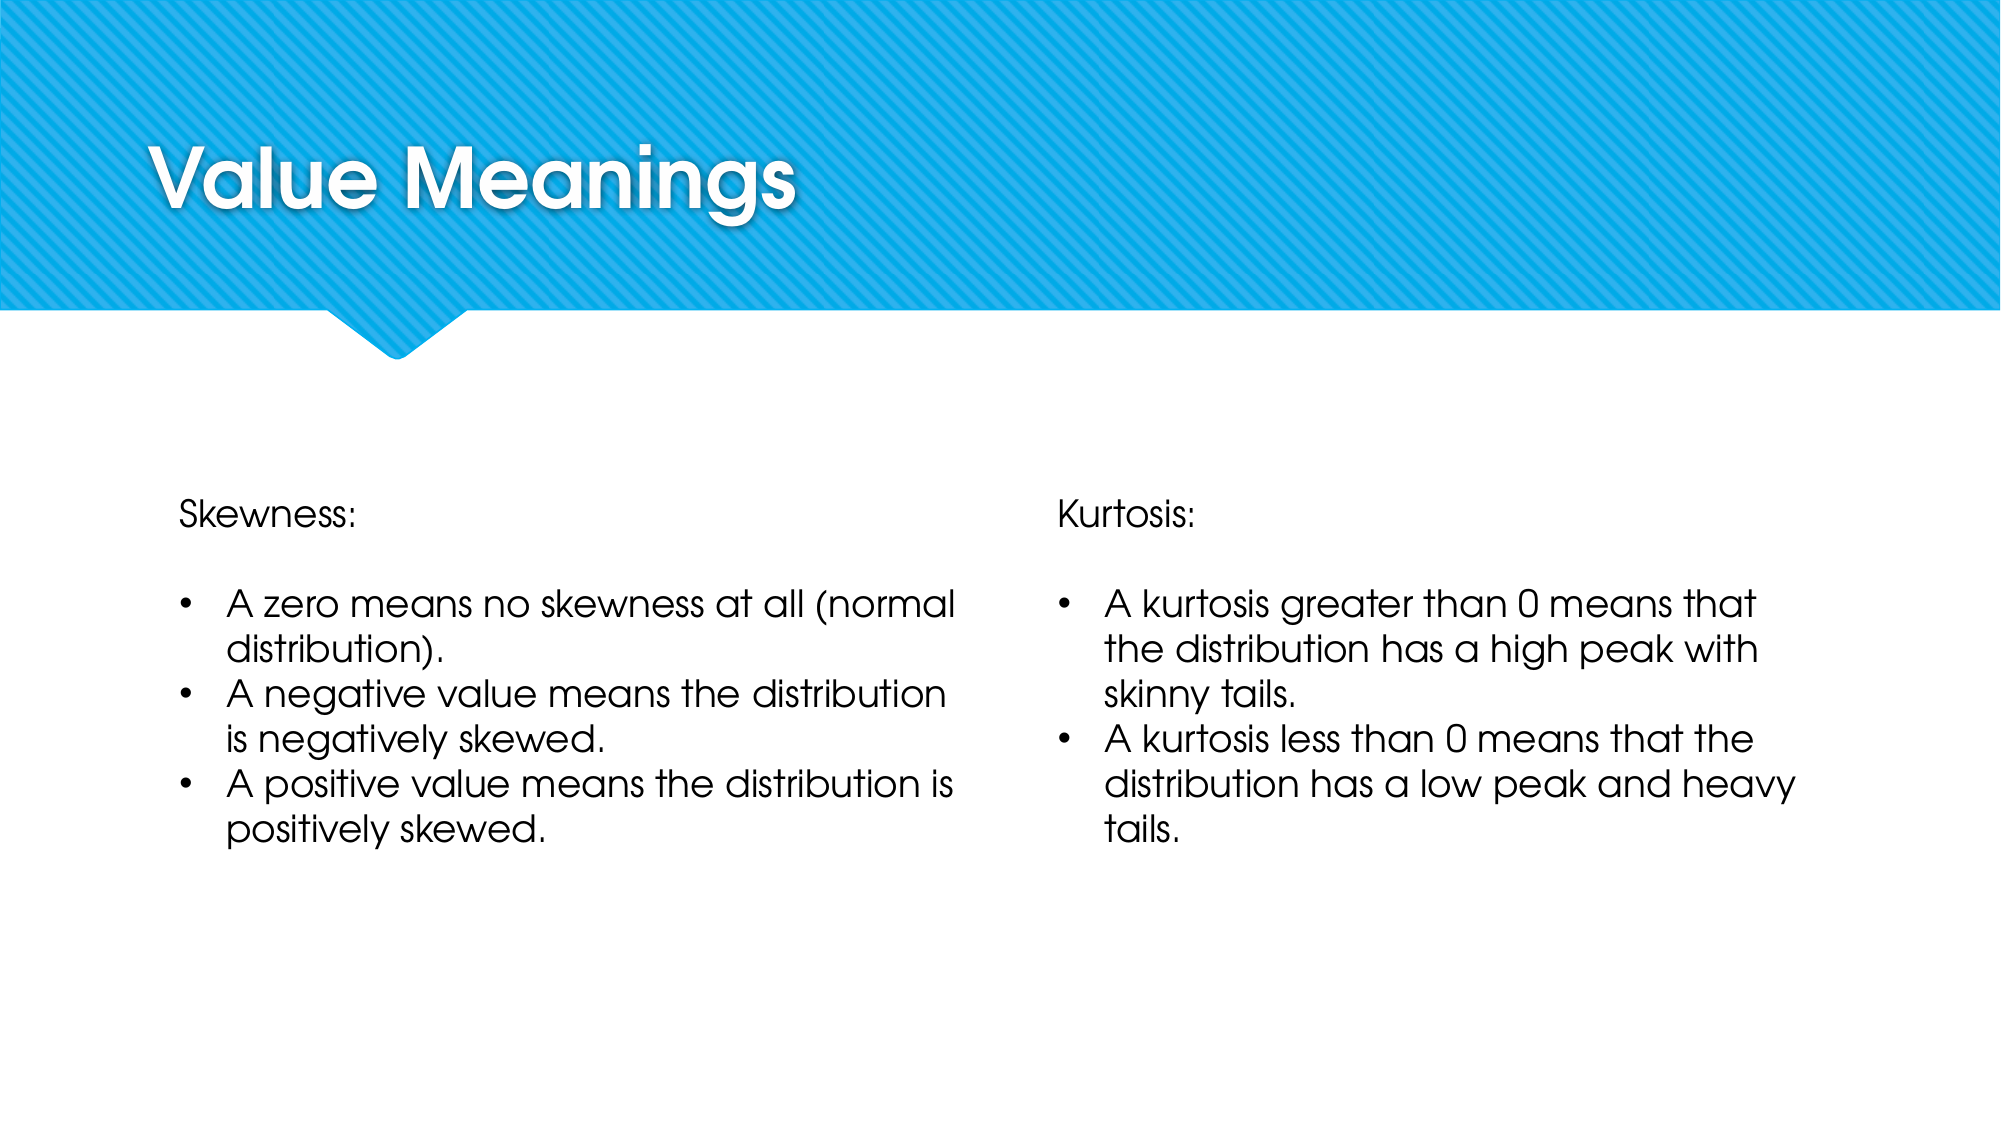

# Value Meanings
Skewness:

A zero means no skewness at all (normal distribution).
A negative value means the distribution is negatively skewed.
A positive value means the distribution is positively skewed.
Kurtosis:

A kurtosis greater than 0 means that the distribution has a high peak with skinny tails.
A kurtosis less than 0 means that the distribution has a low peak and heavy tails.